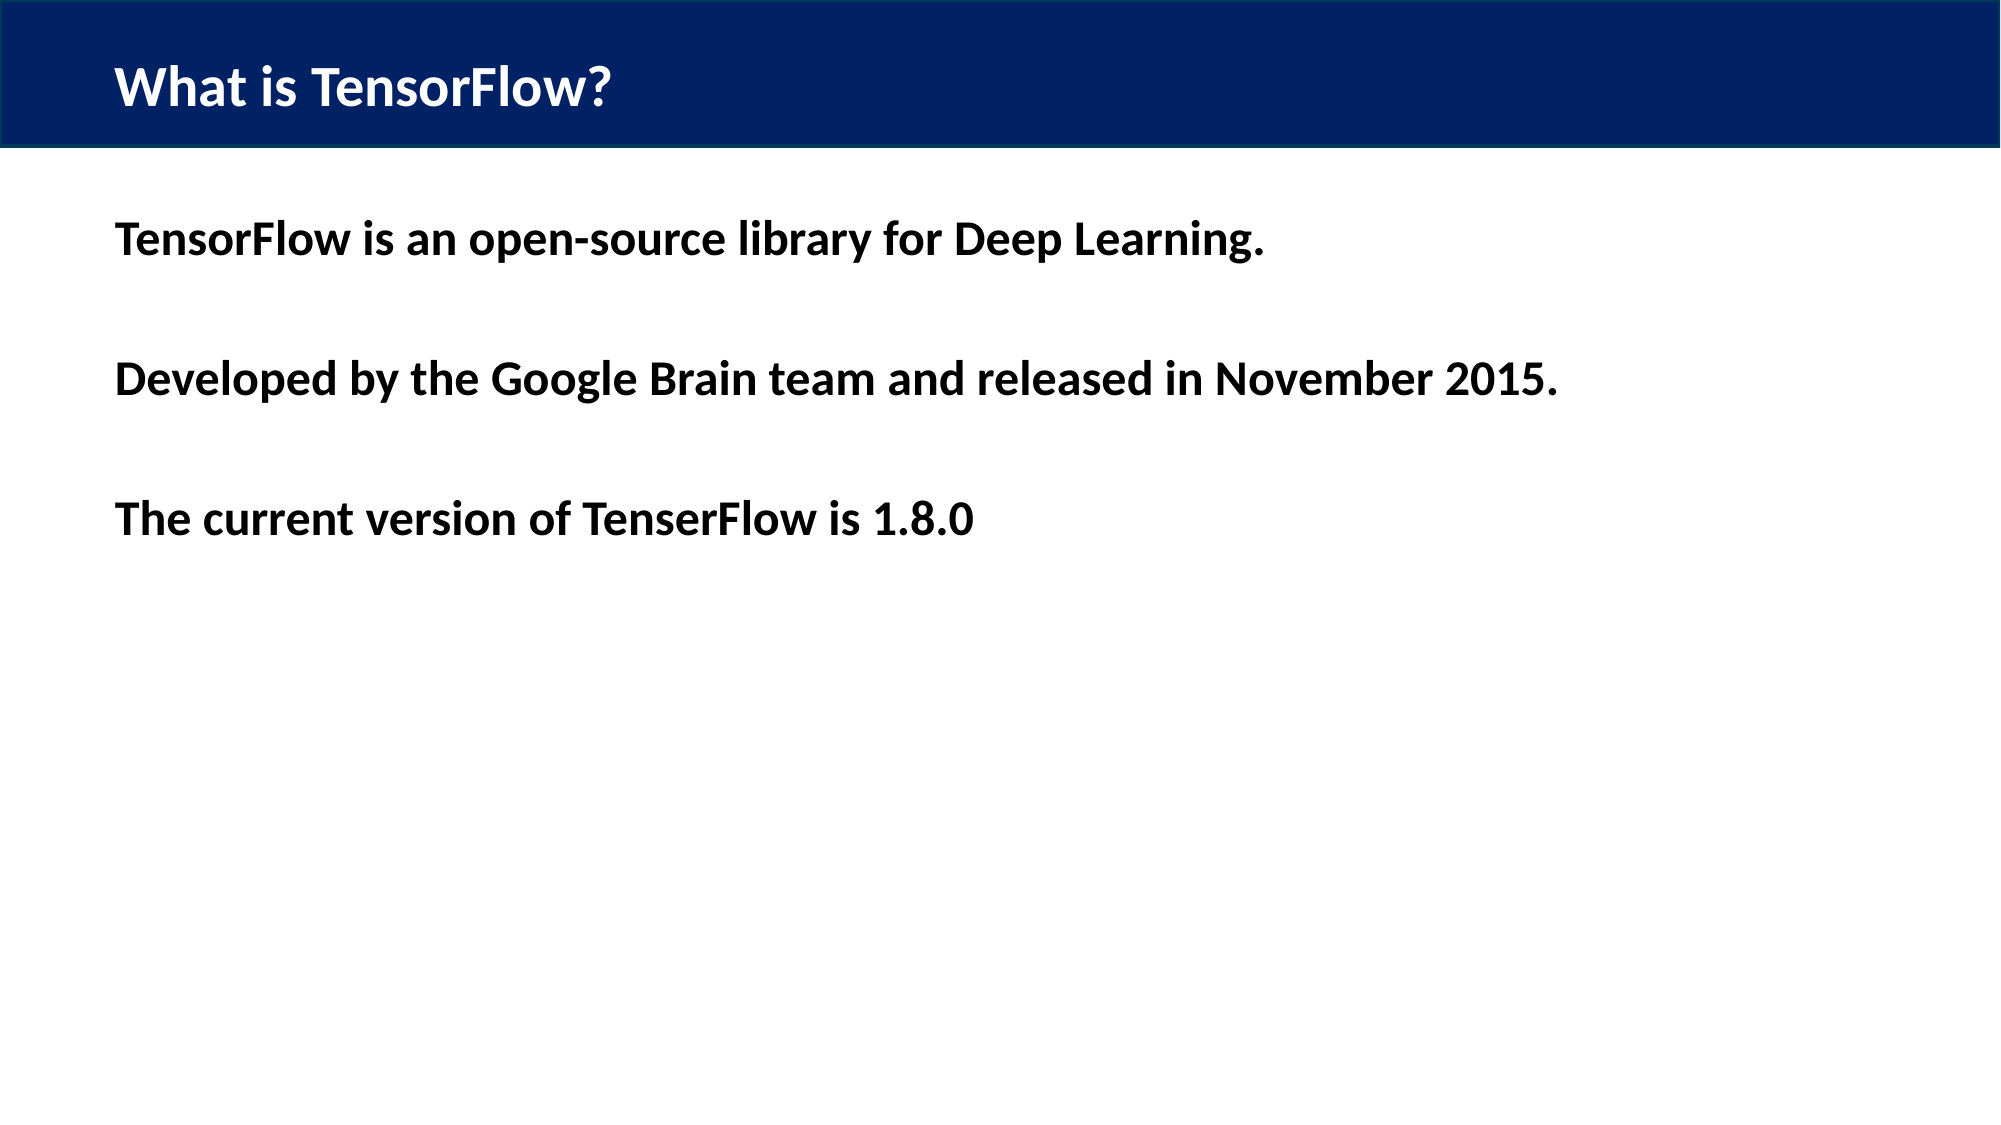

# What is TensorFlow?
TensorFlow is an open-source library for Deep Learning.

Developed by the Google Brain team and released in November 2015.

The current version of TenserFlow is 1.8.0